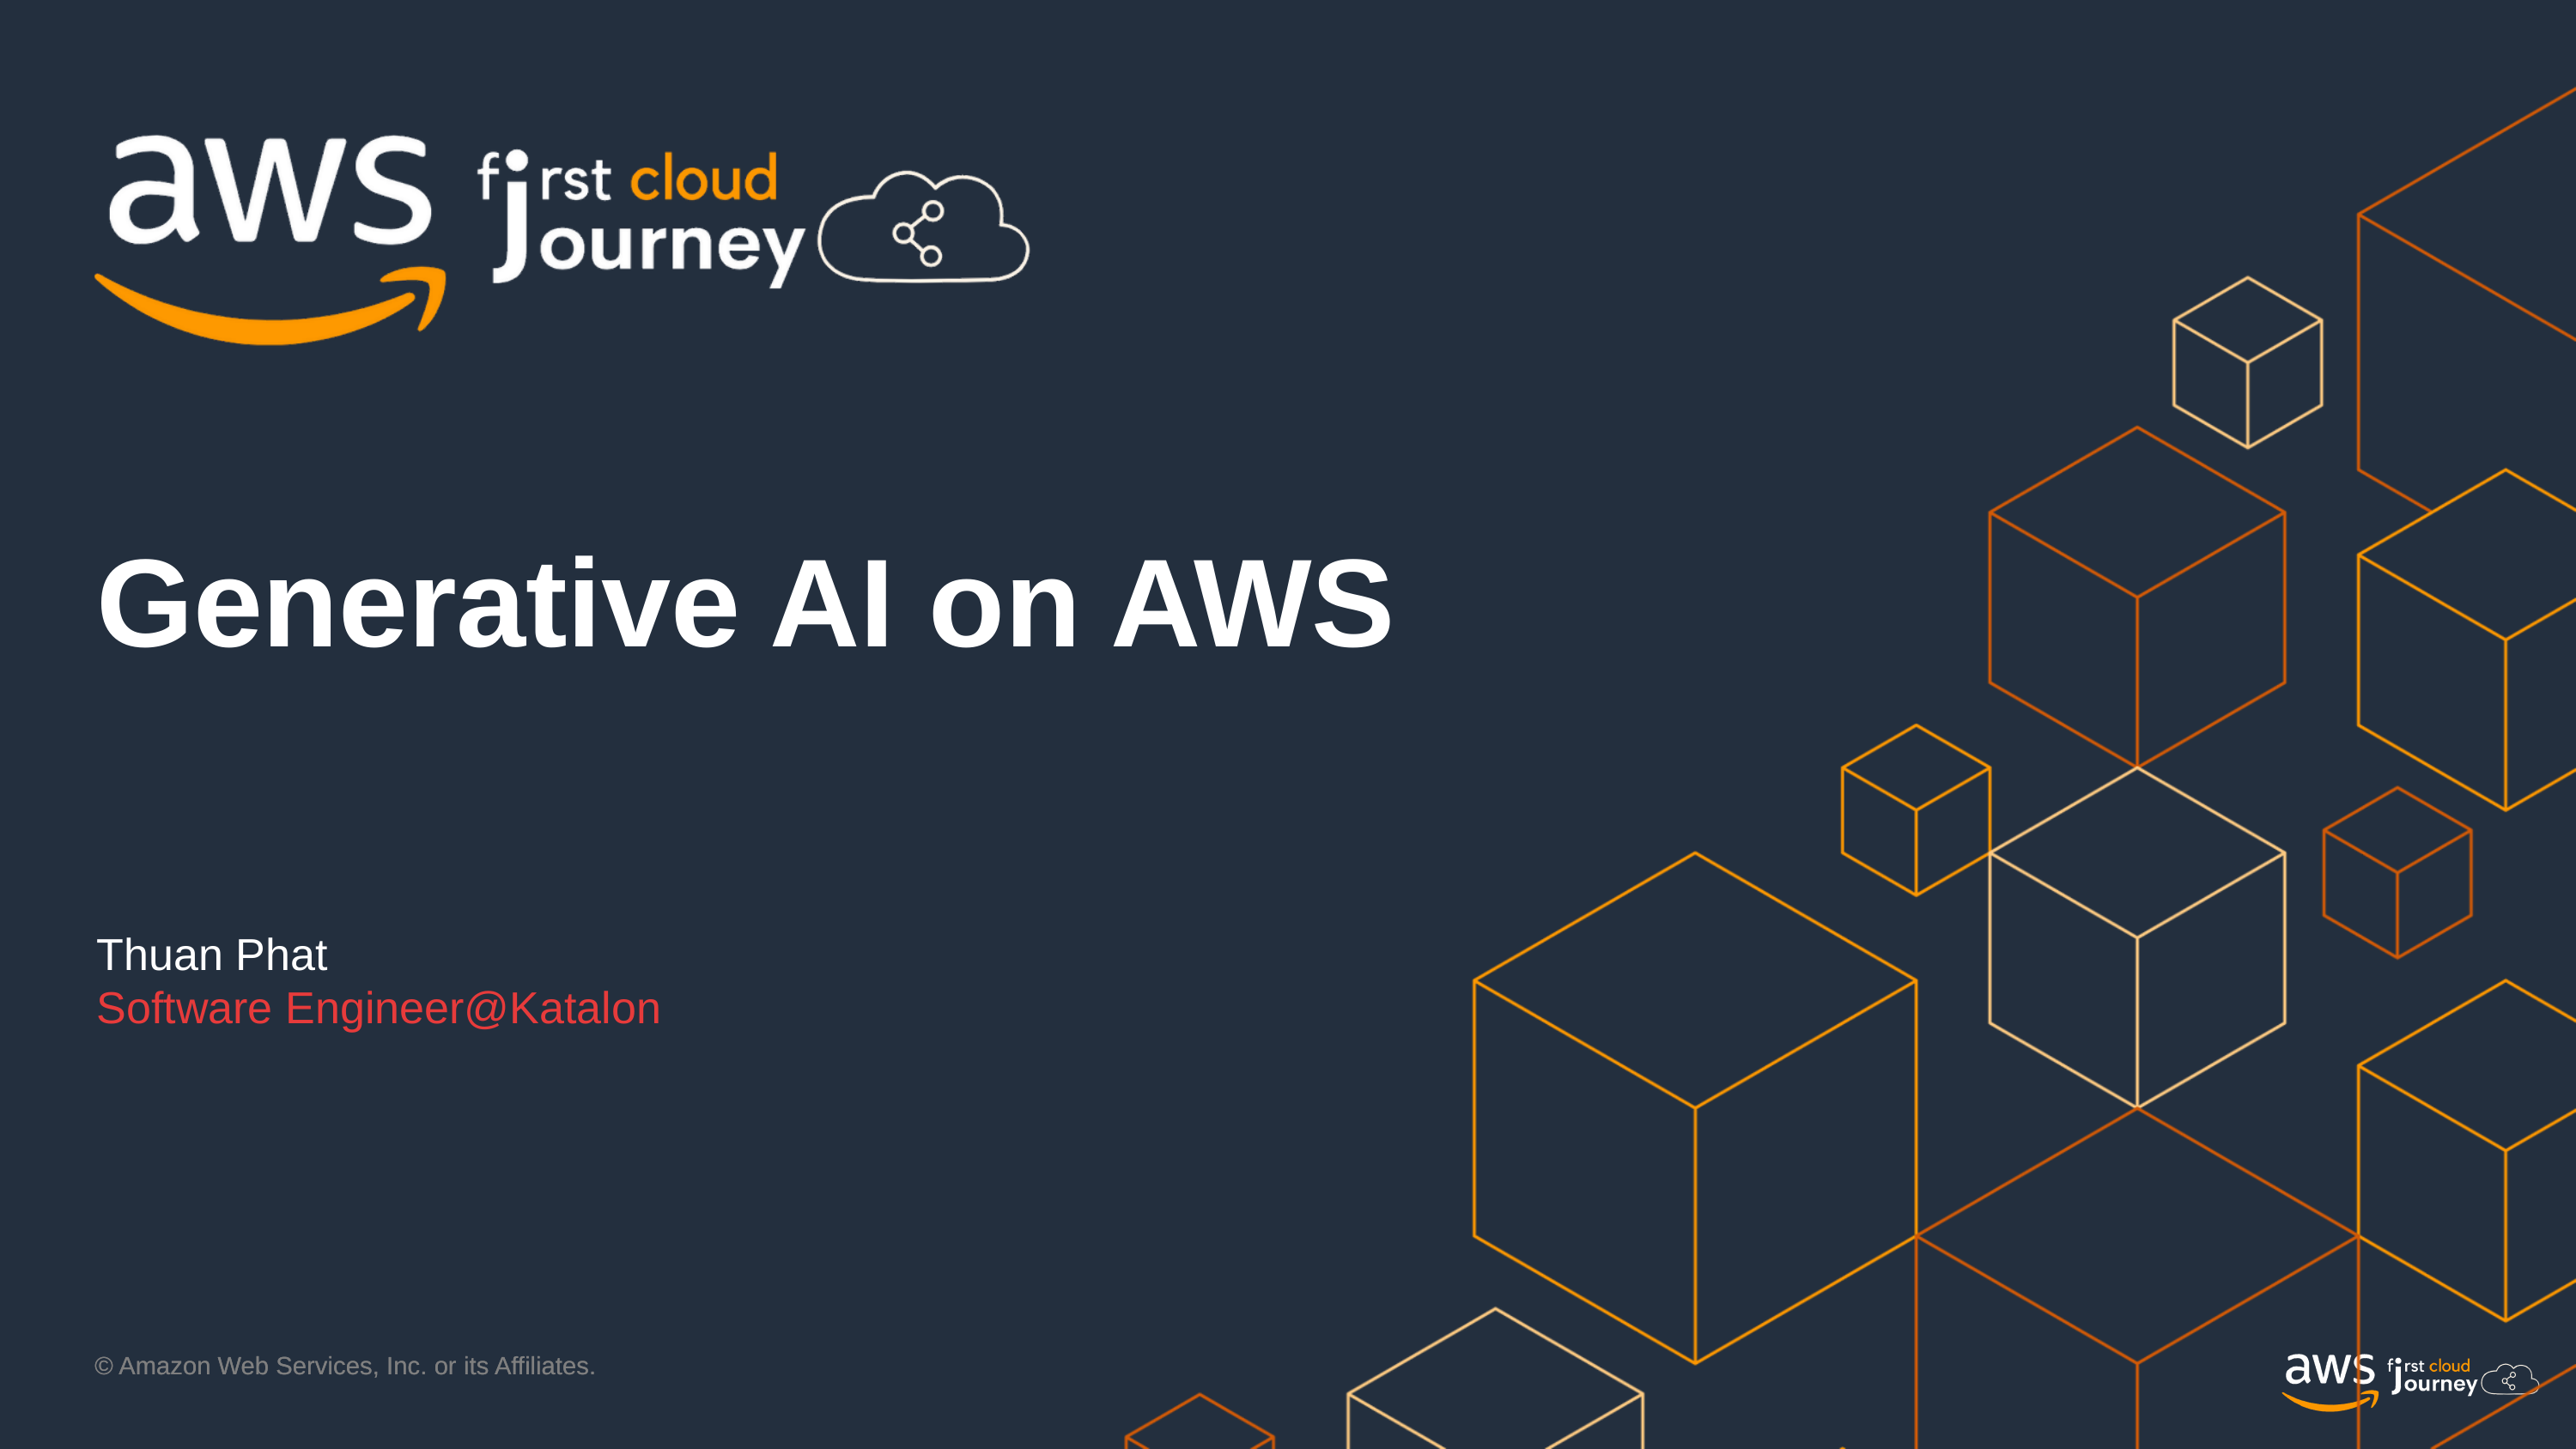

Generative AI on AWS

Thuan Phat
Software Engineer@Katalon

© Amazon Web Services, Inc. or its Affiliates.

© Amazon Web Services, Inc. or its Affiliates.